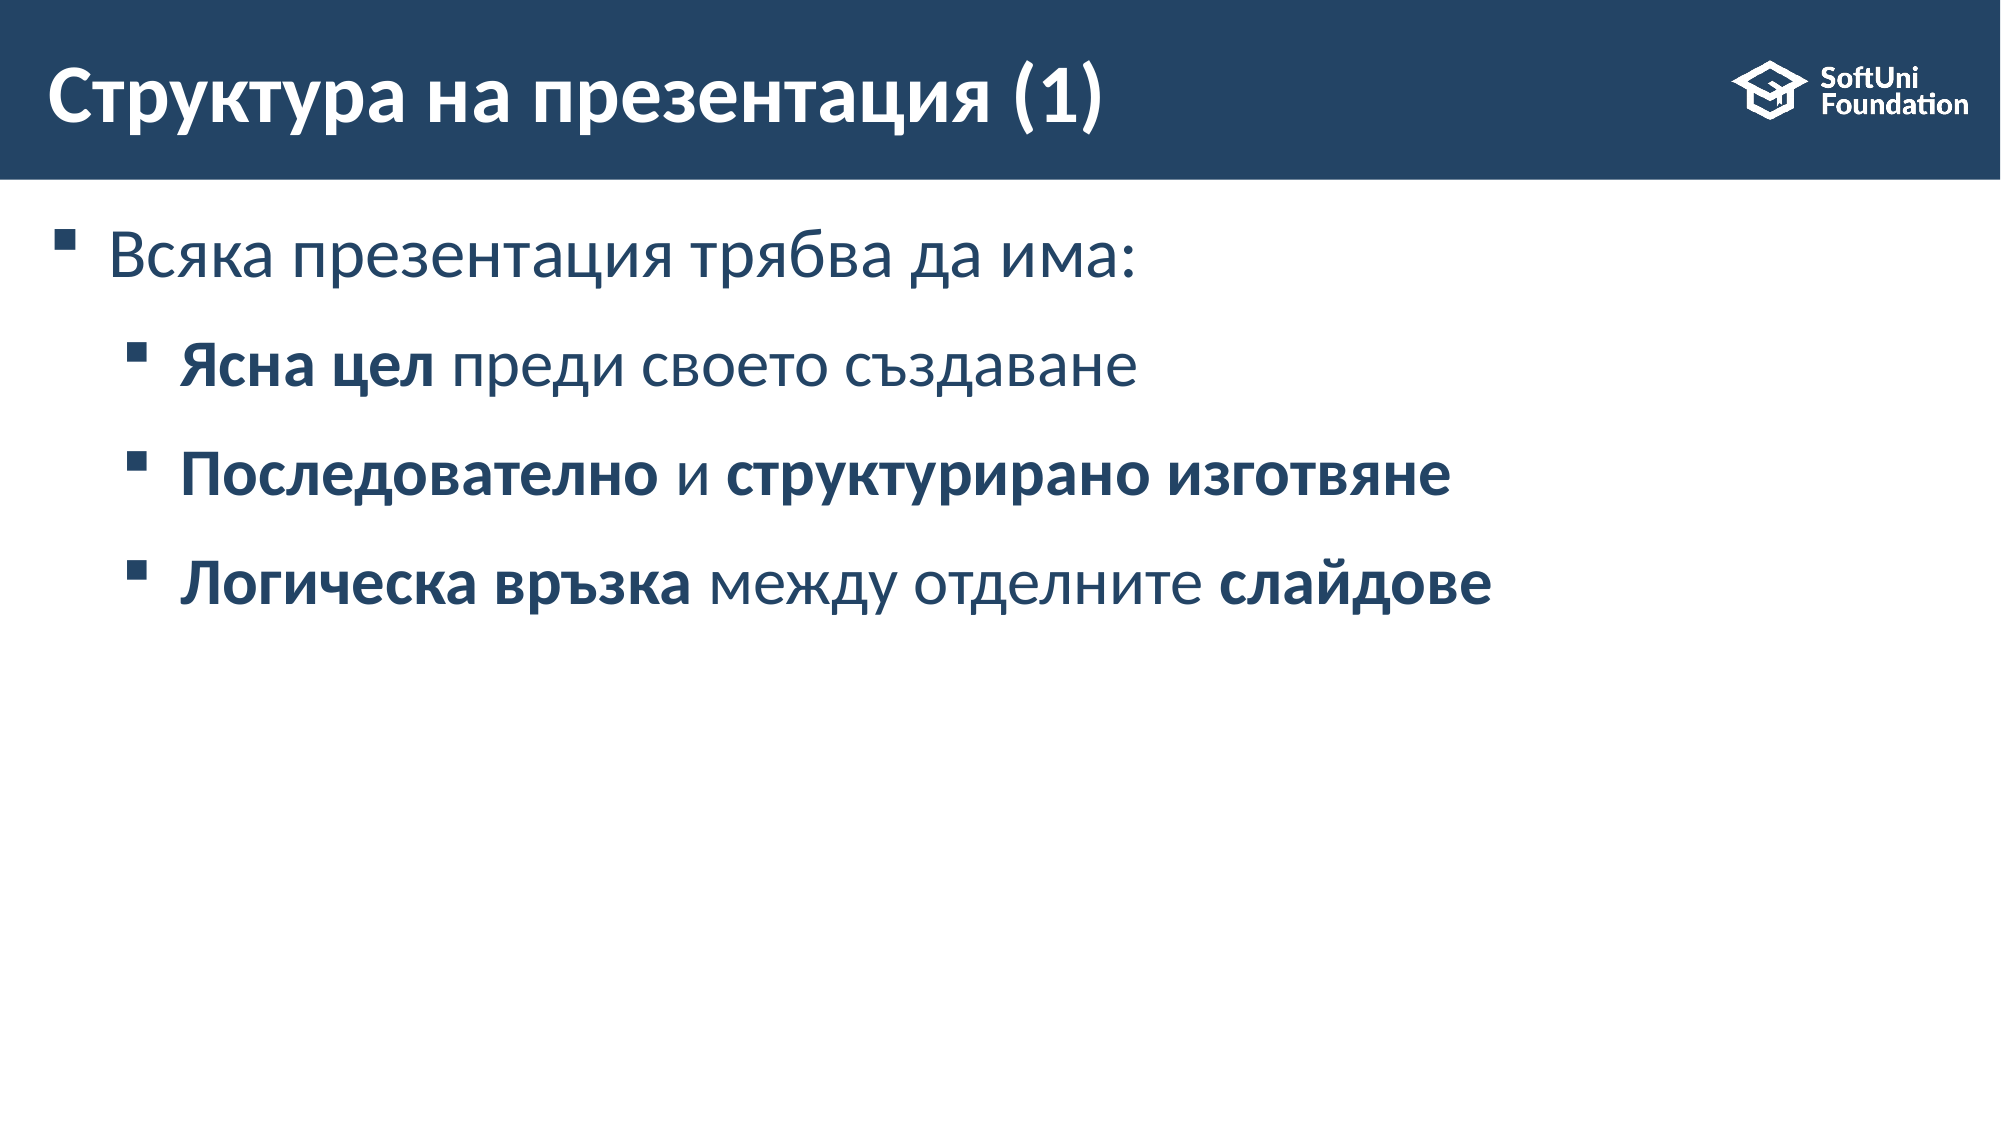

# Структура на презентация (1)
Всяка презентация трябва да има:
Ясна цел преди своето създаване
Последователно и структурирано изготвяне
Логическа връзка между отделните слайдове